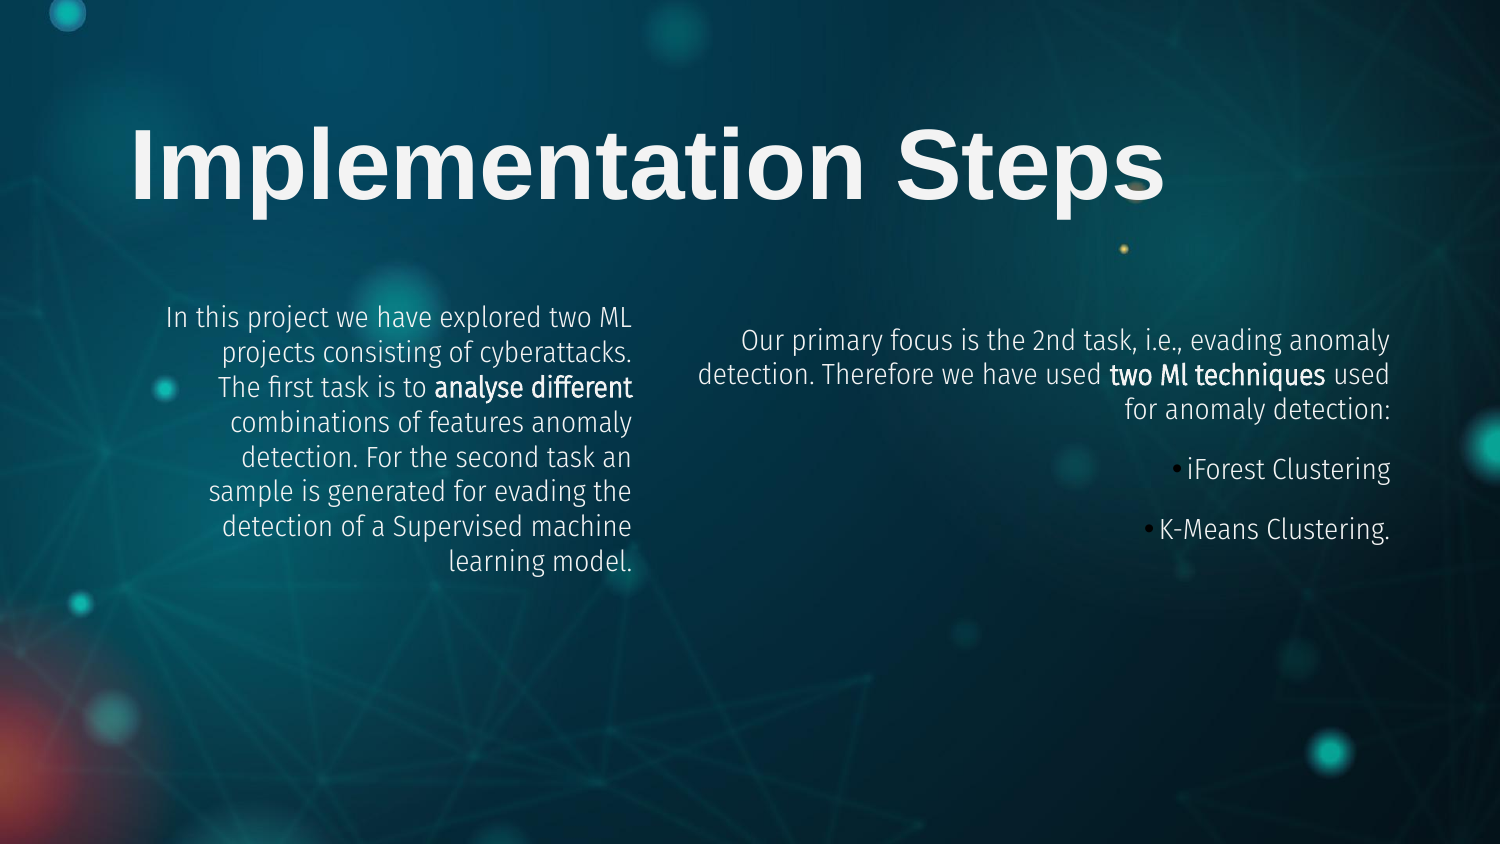

Implementation Steps
In this project we have explored two ML projects consisting of cyberattacks. The first task is to analyse different combinations of features anomaly detection. For the second task an sample is generated for evading the detection of a Supervised machine learning model.

Our primary focus is the 2nd task, i.e., evading anomaly detection. Therefore we have used two Ml techniques used for anomaly detection:
iForest Clustering
K-Means Clustering.